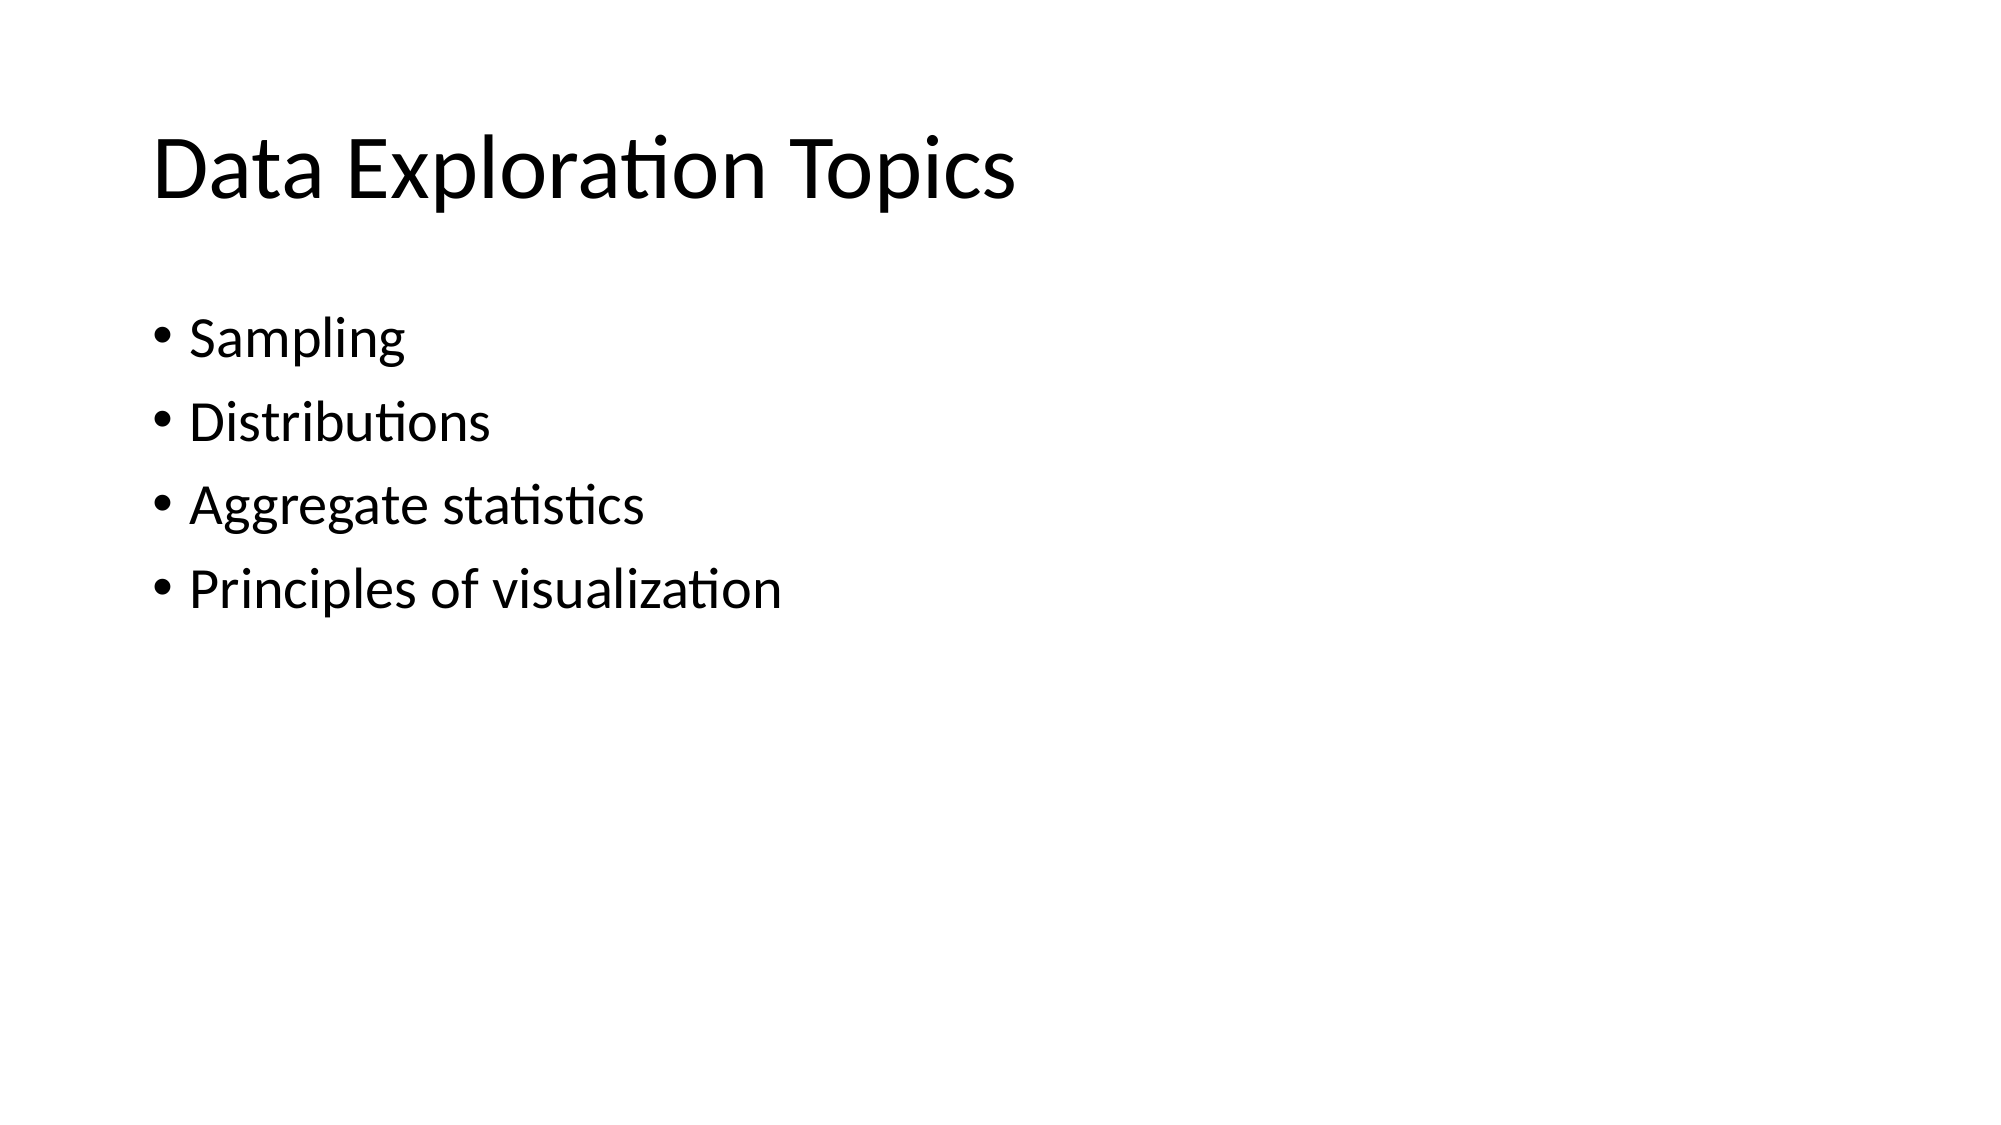

# Data Exploration Topics
Sampling
Distributions
Aggregate statistics
Principles of visualization